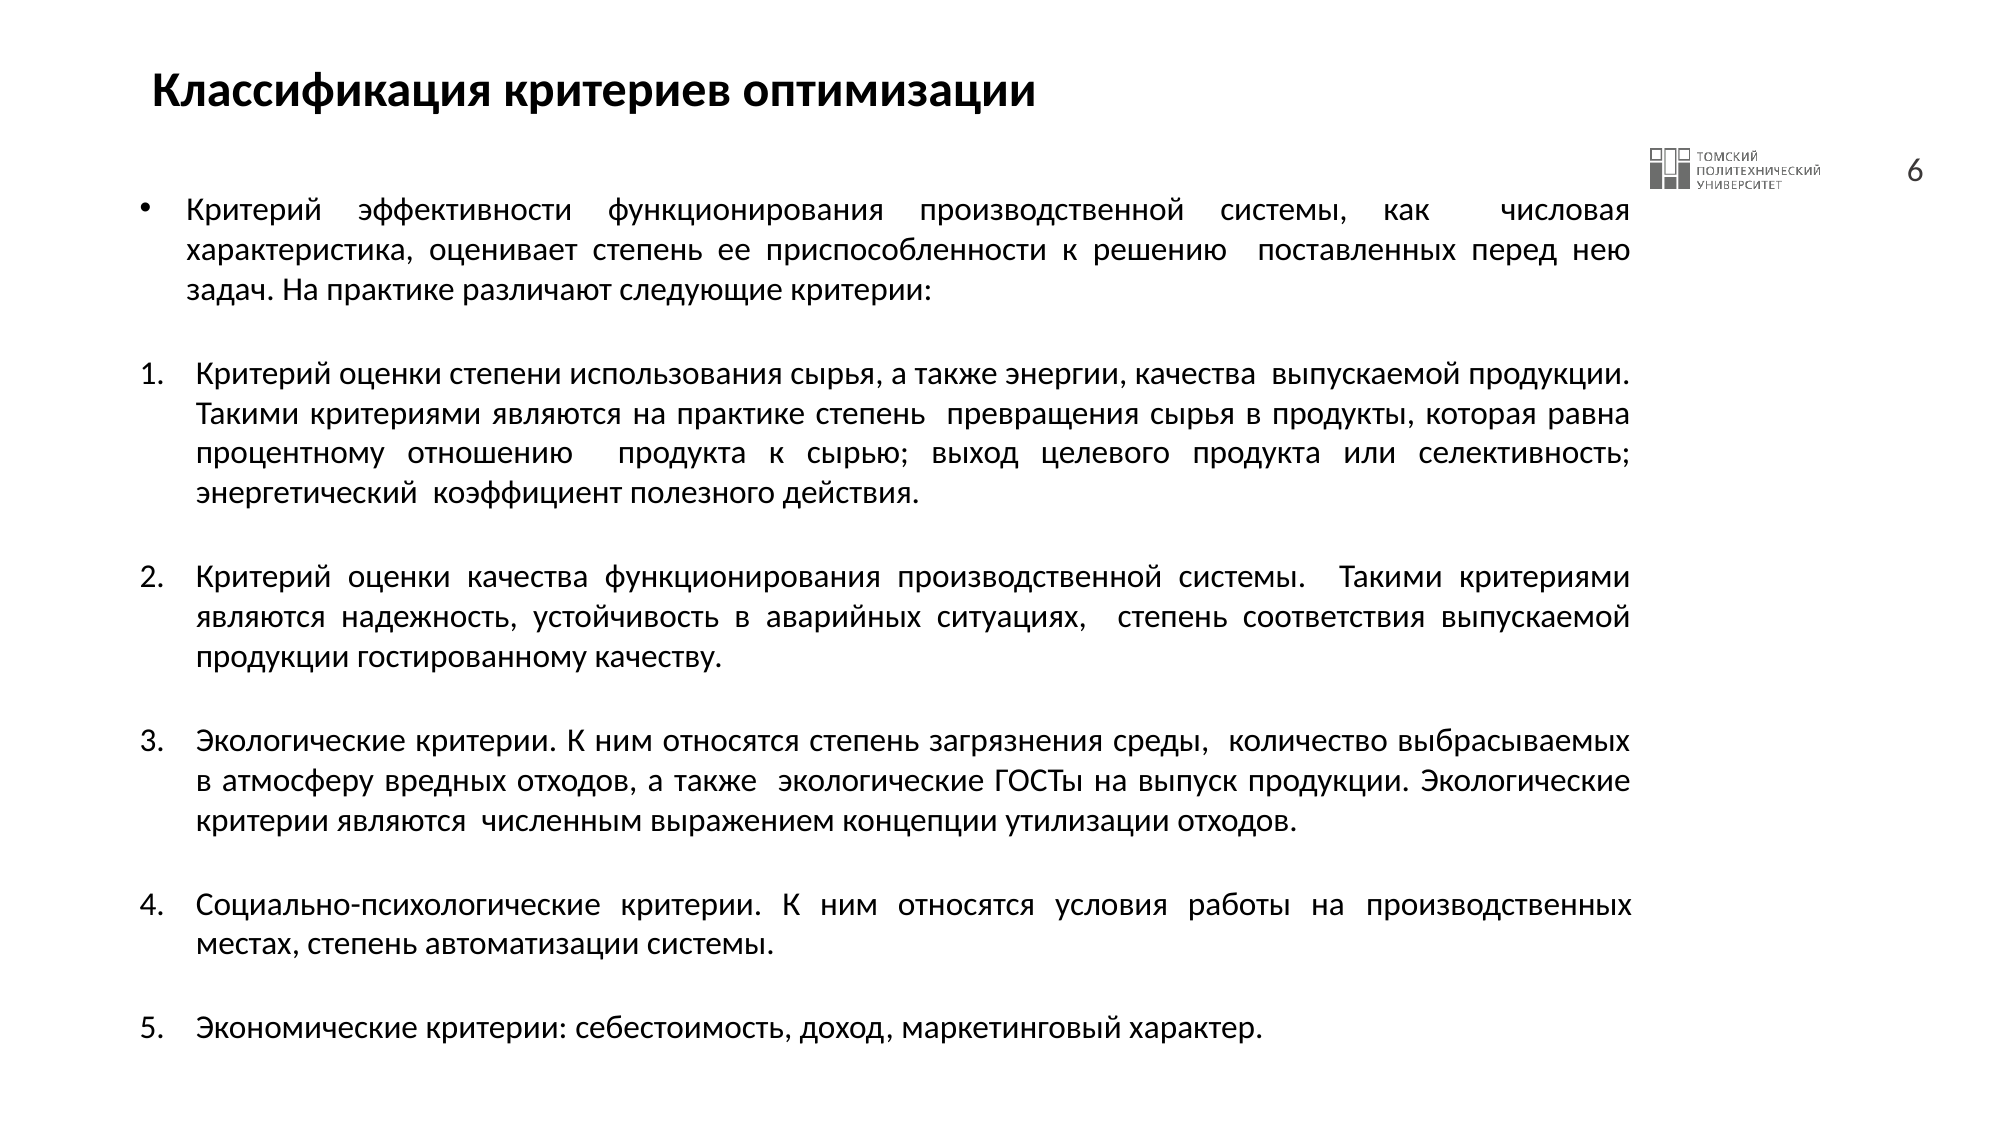

# Классификация критериев оптимизации
Критерий эффективности функционирования производственной системы, как  числовая характеристика, оценивает степень ее приспособленности к решению  поставленных перед нею задач. На практике различают следующие критерии:

Критерий оценки степени использования сырья, а также энергии, качества  выпускаемой продукции. Такими критериями являются на практике степень  превращения сырья в продукты, которая равна процентному отношению  продукта к сырью; выход целевого продукта или селективность; энергетический  коэффициент полезного действия.

Критерий оценки качества функционирования производственной системы.  Такими критериями являются надежность, устойчивость в аварийных ситуациях,  степень соответствия выпускаемой продукции гостированному качеству.

Экологические критерии. К ним относятся степень загрязнения среды,  количество выбрасываемых в атмосферу вредных отходов, а также  экологические ГОСТы на выпуск продукции. Экологические критерии являются  численным выражением концепции утилизации отходов.

Социально-психологические критерии. К ним относятся условия работы на производственных местах, степень автоматизации системы.

Экономические критерии: себестоимость, доход, маркетинговый характер.